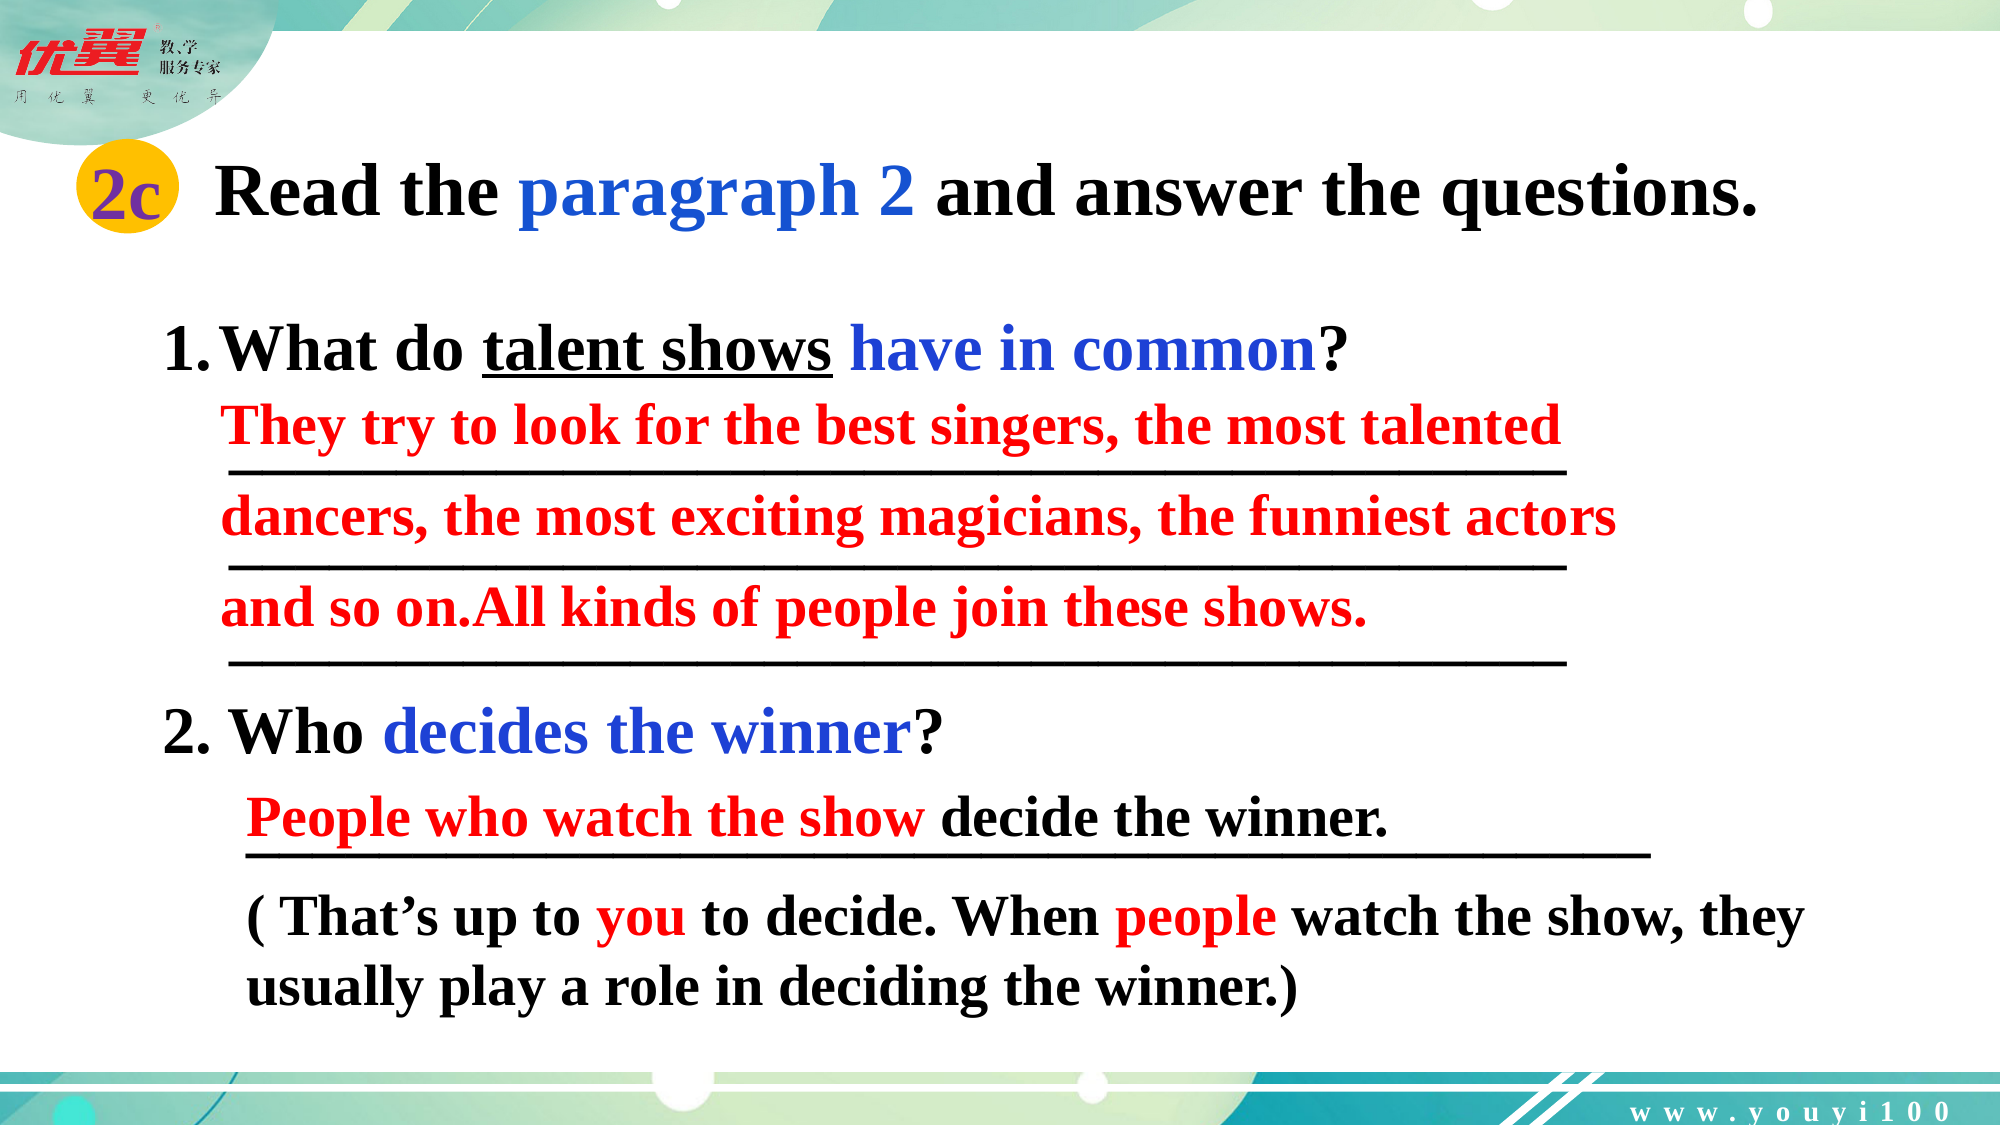

2c

Read the paragraph 2 and answer the questions.
What do talent shows have in common?
    ________________________________________
    ________________________________________
    ________________________________________
2. Who decides the winner?
     __________________________________________
They try to look for the best singers, the most talented dancers, the most exciting magicians, the funniest actors and so on.All kinds of people join these shows.
People who watch the show decide the winner.
( That’s up to you to decide. When people watch the show, they usually play a role in deciding the winner.)